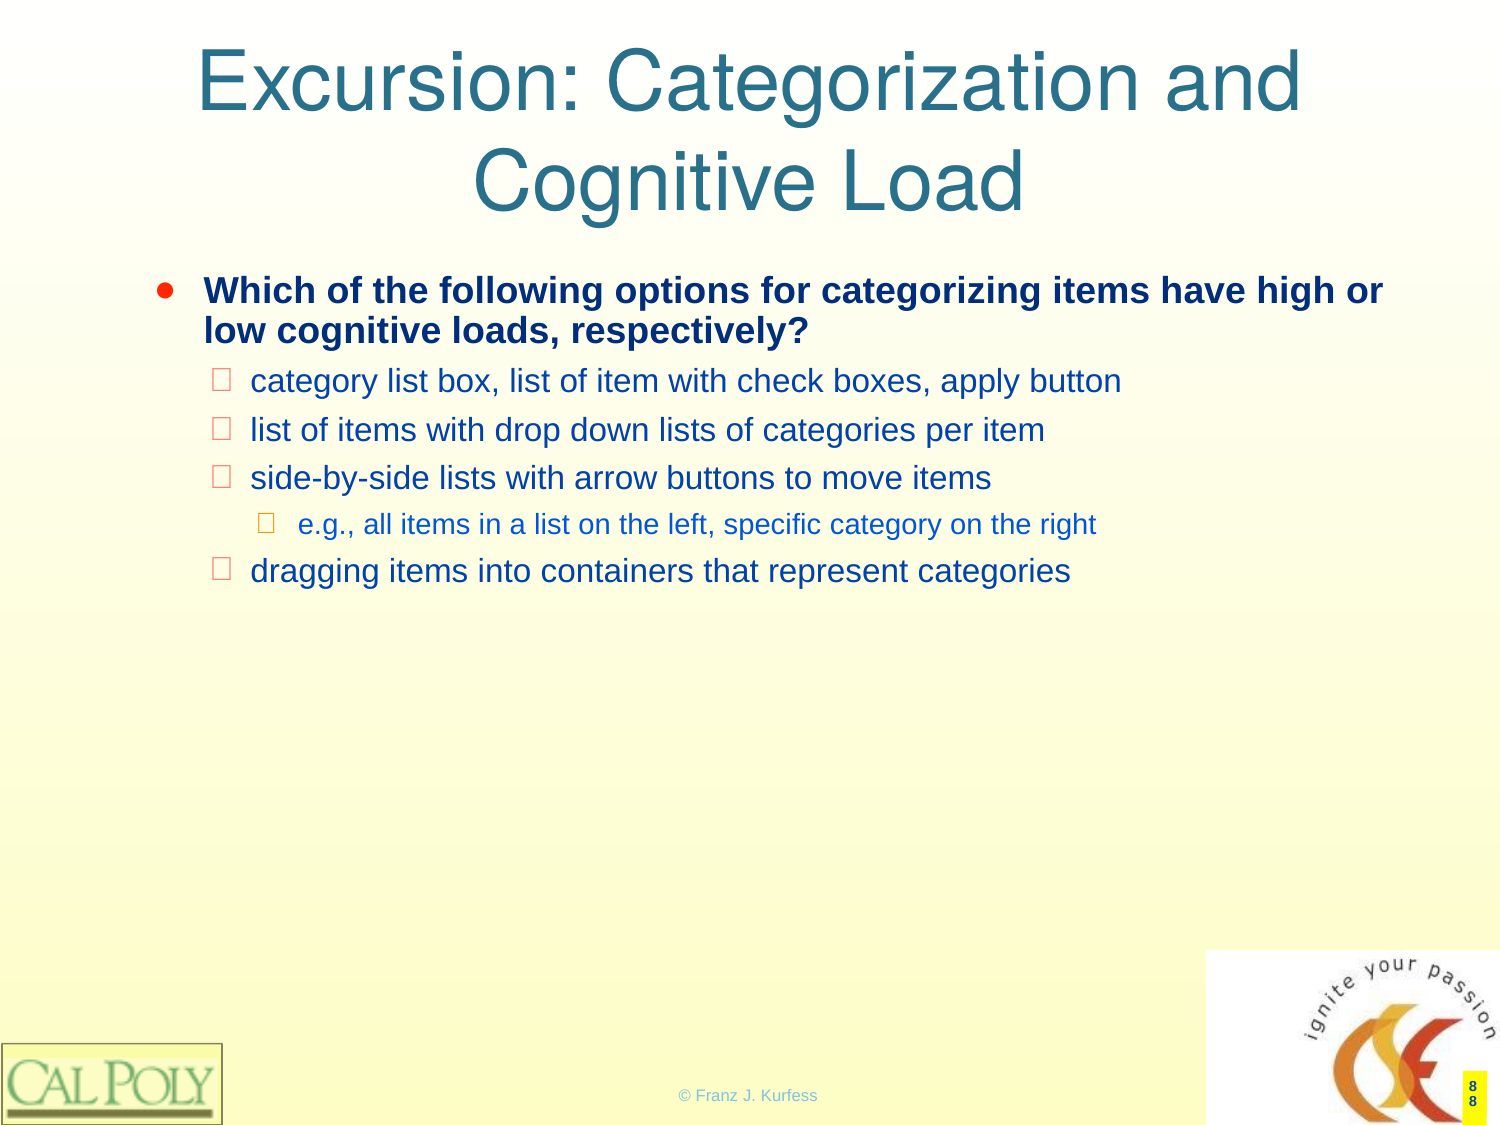

# Excursion: Categorization and Cognitive Load
Which of the following options for categorizing items have high or low cognitive loads, respectively?
category list box, list of item with check boxes, apply button
list of items with drop down lists of categories per item
side-by-side lists with arrow buttons to move items
e.g., all items in a list on the left, specific category on the right
dragging items into containers that represent categories
88